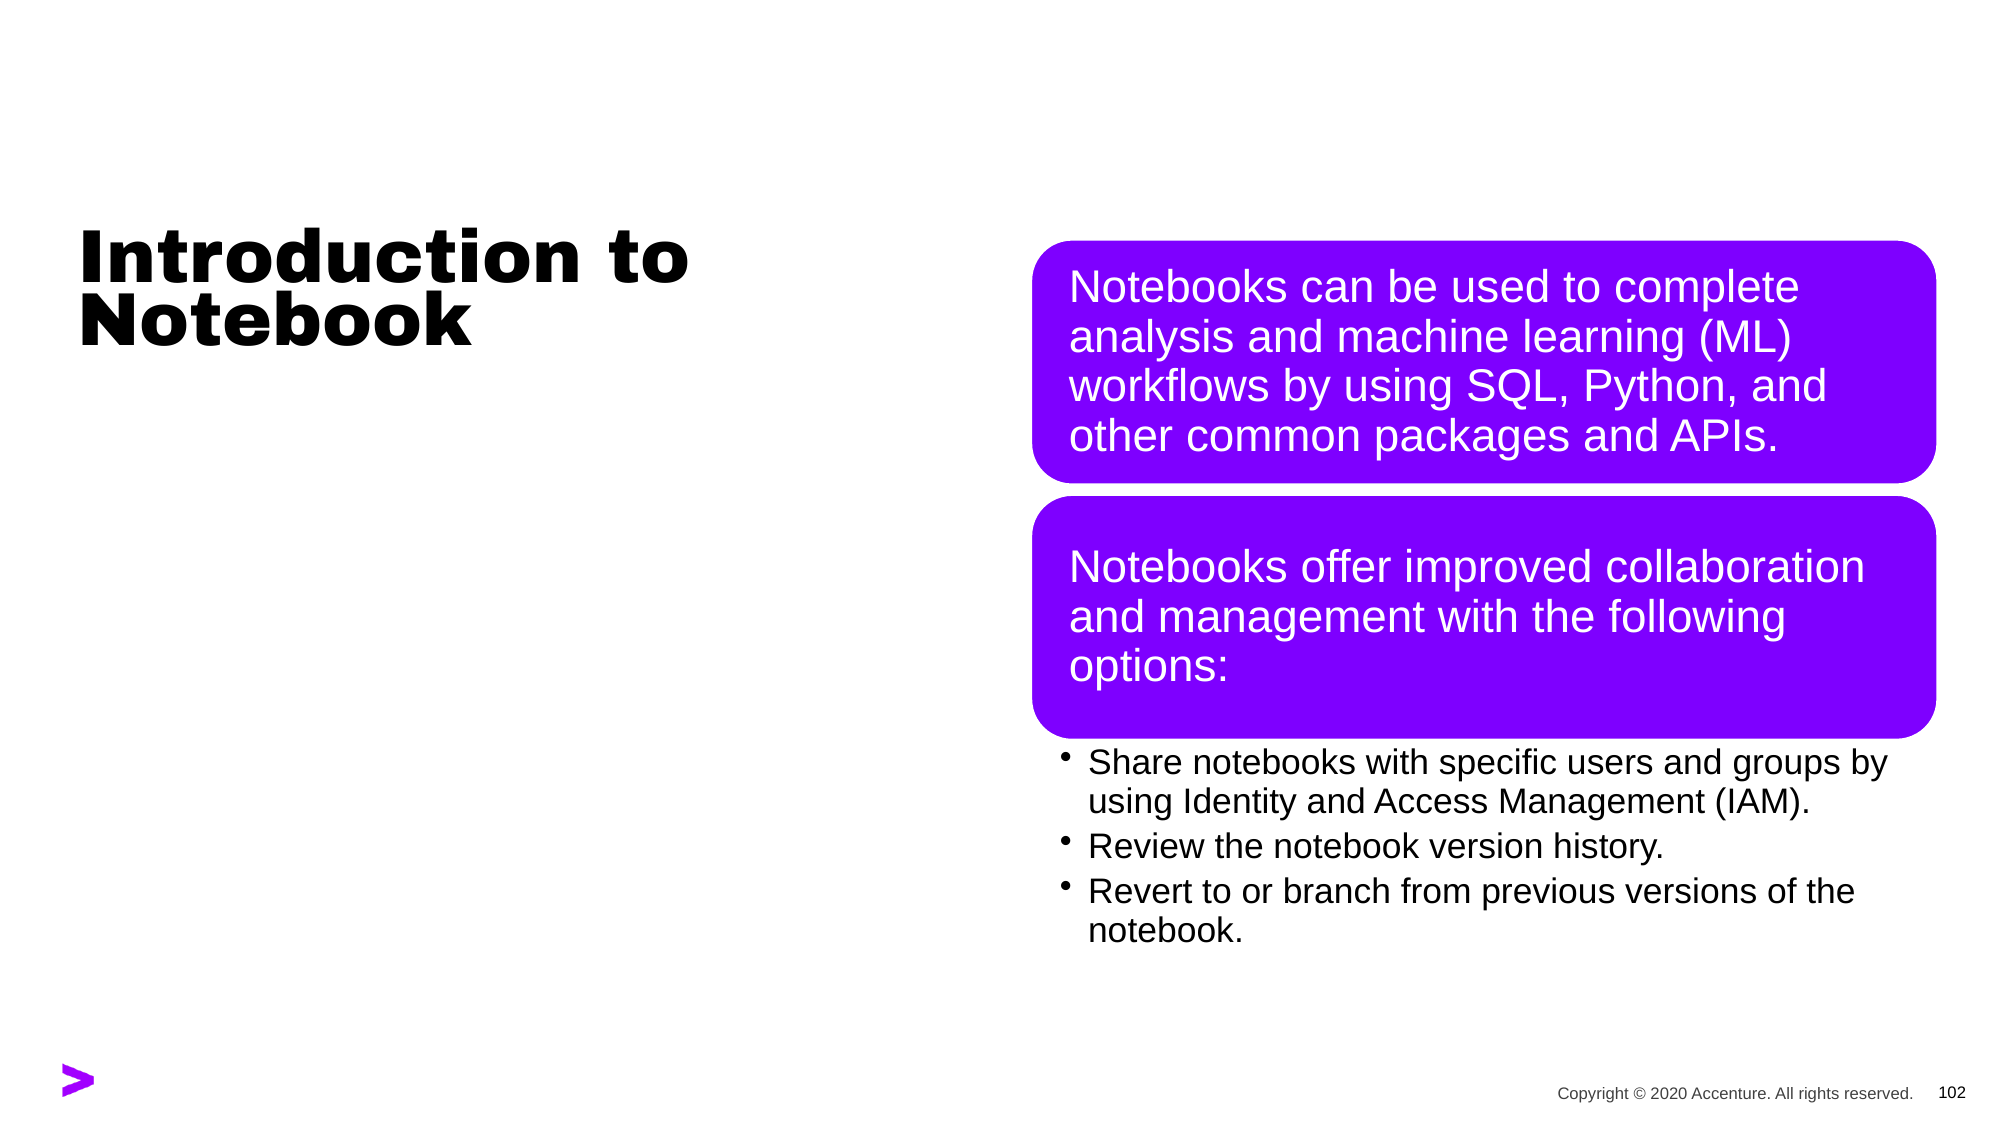

# Introduction to Notebook
Notebooks can be used to complete analysis and machine learning (ML) workflows by using SQL, Python, and other common packages and APIs.
Notebooks offer improved collaboration and management with the following options:
Share notebooks with specific users and groups by using Identity and Access Management (IAM).
Review the notebook version history.
Revert to or branch from previous versions of the notebook.
102